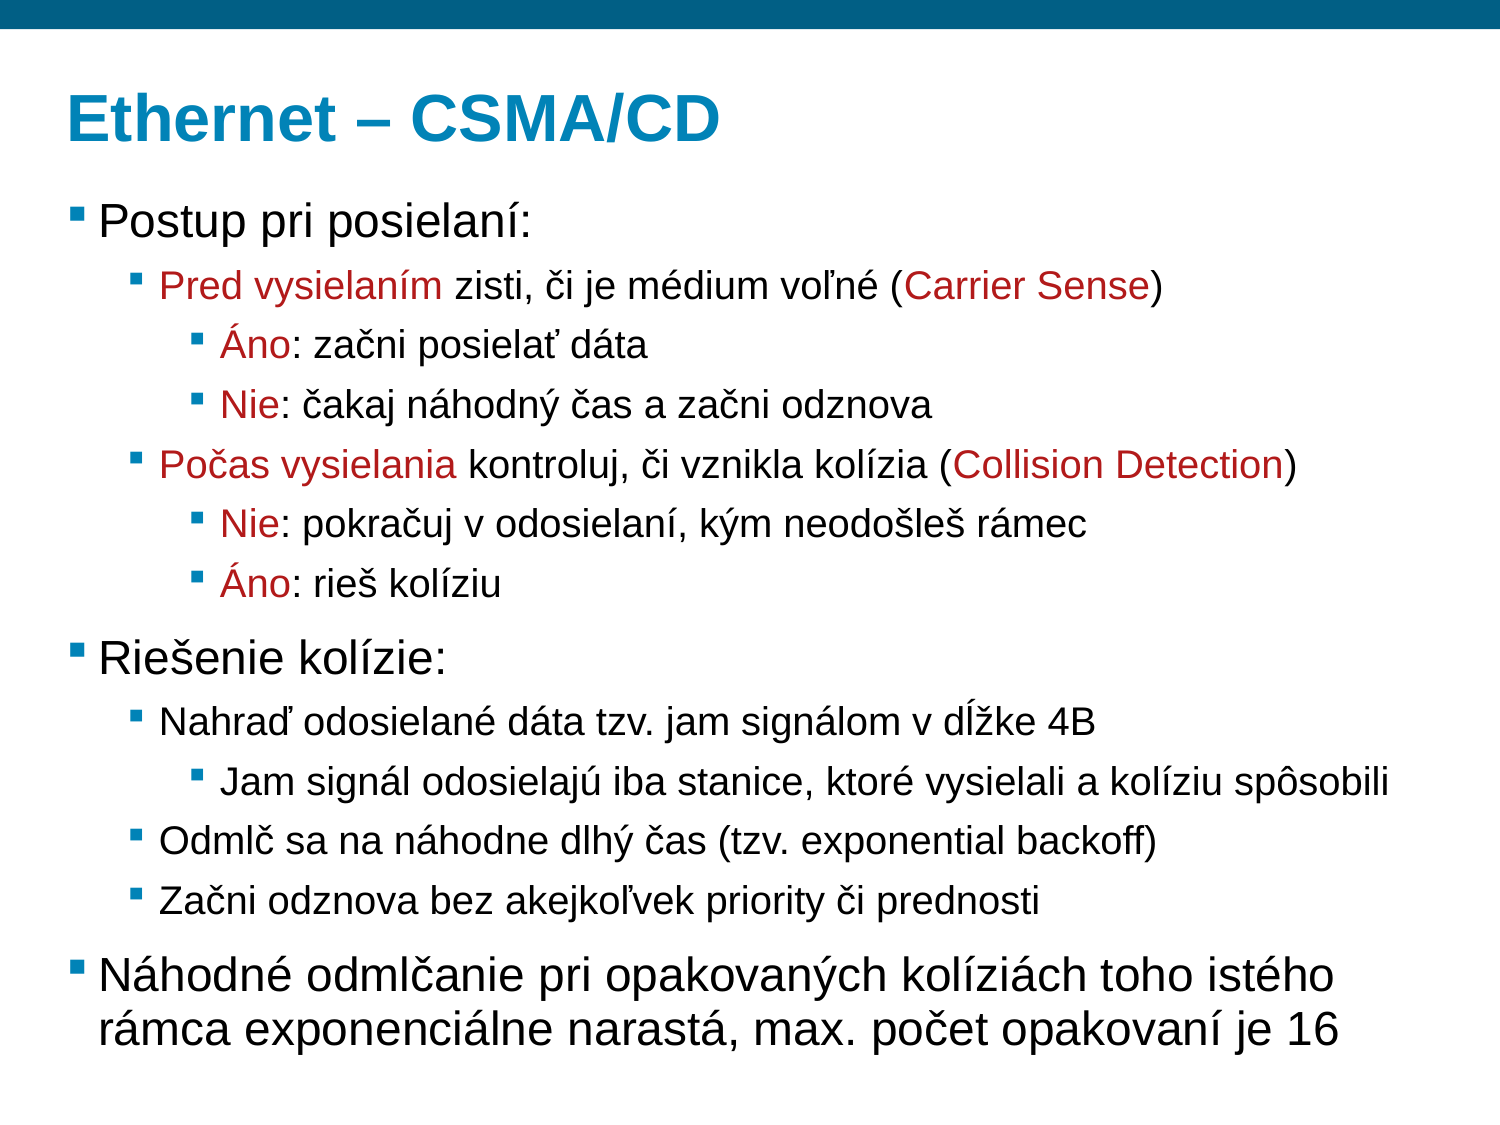

# Ethernet – CSMA/CD
Postup pri posielaní:
Pred vysielaním zisti, či je médium voľné (Carrier Sense)
Áno: začni posielať dáta
Nie: čakaj náhodný čas a začni odznova
Počas vysielania kontroluj, či vznikla kolízia (Collision Detection)
Nie: pokračuj v odosielaní, kým neodošleš rámec
Áno: rieš kolíziu
Riešenie kolízie:
Nahraď odosielané dáta tzv. jam signálom v dĺžke 4B
Jam signál odosielajú iba stanice, ktoré vysielali a kolíziu spôsobili
Odmlč sa na náhodne dlhý čas (tzv. exponential backoff)
Začni odznova bez akejkoľvek priority či prednosti
Náhodné odmlčanie pri opakovaných kolíziách toho istého rámca exponenciálne narastá, max. počet opakovaní je 16